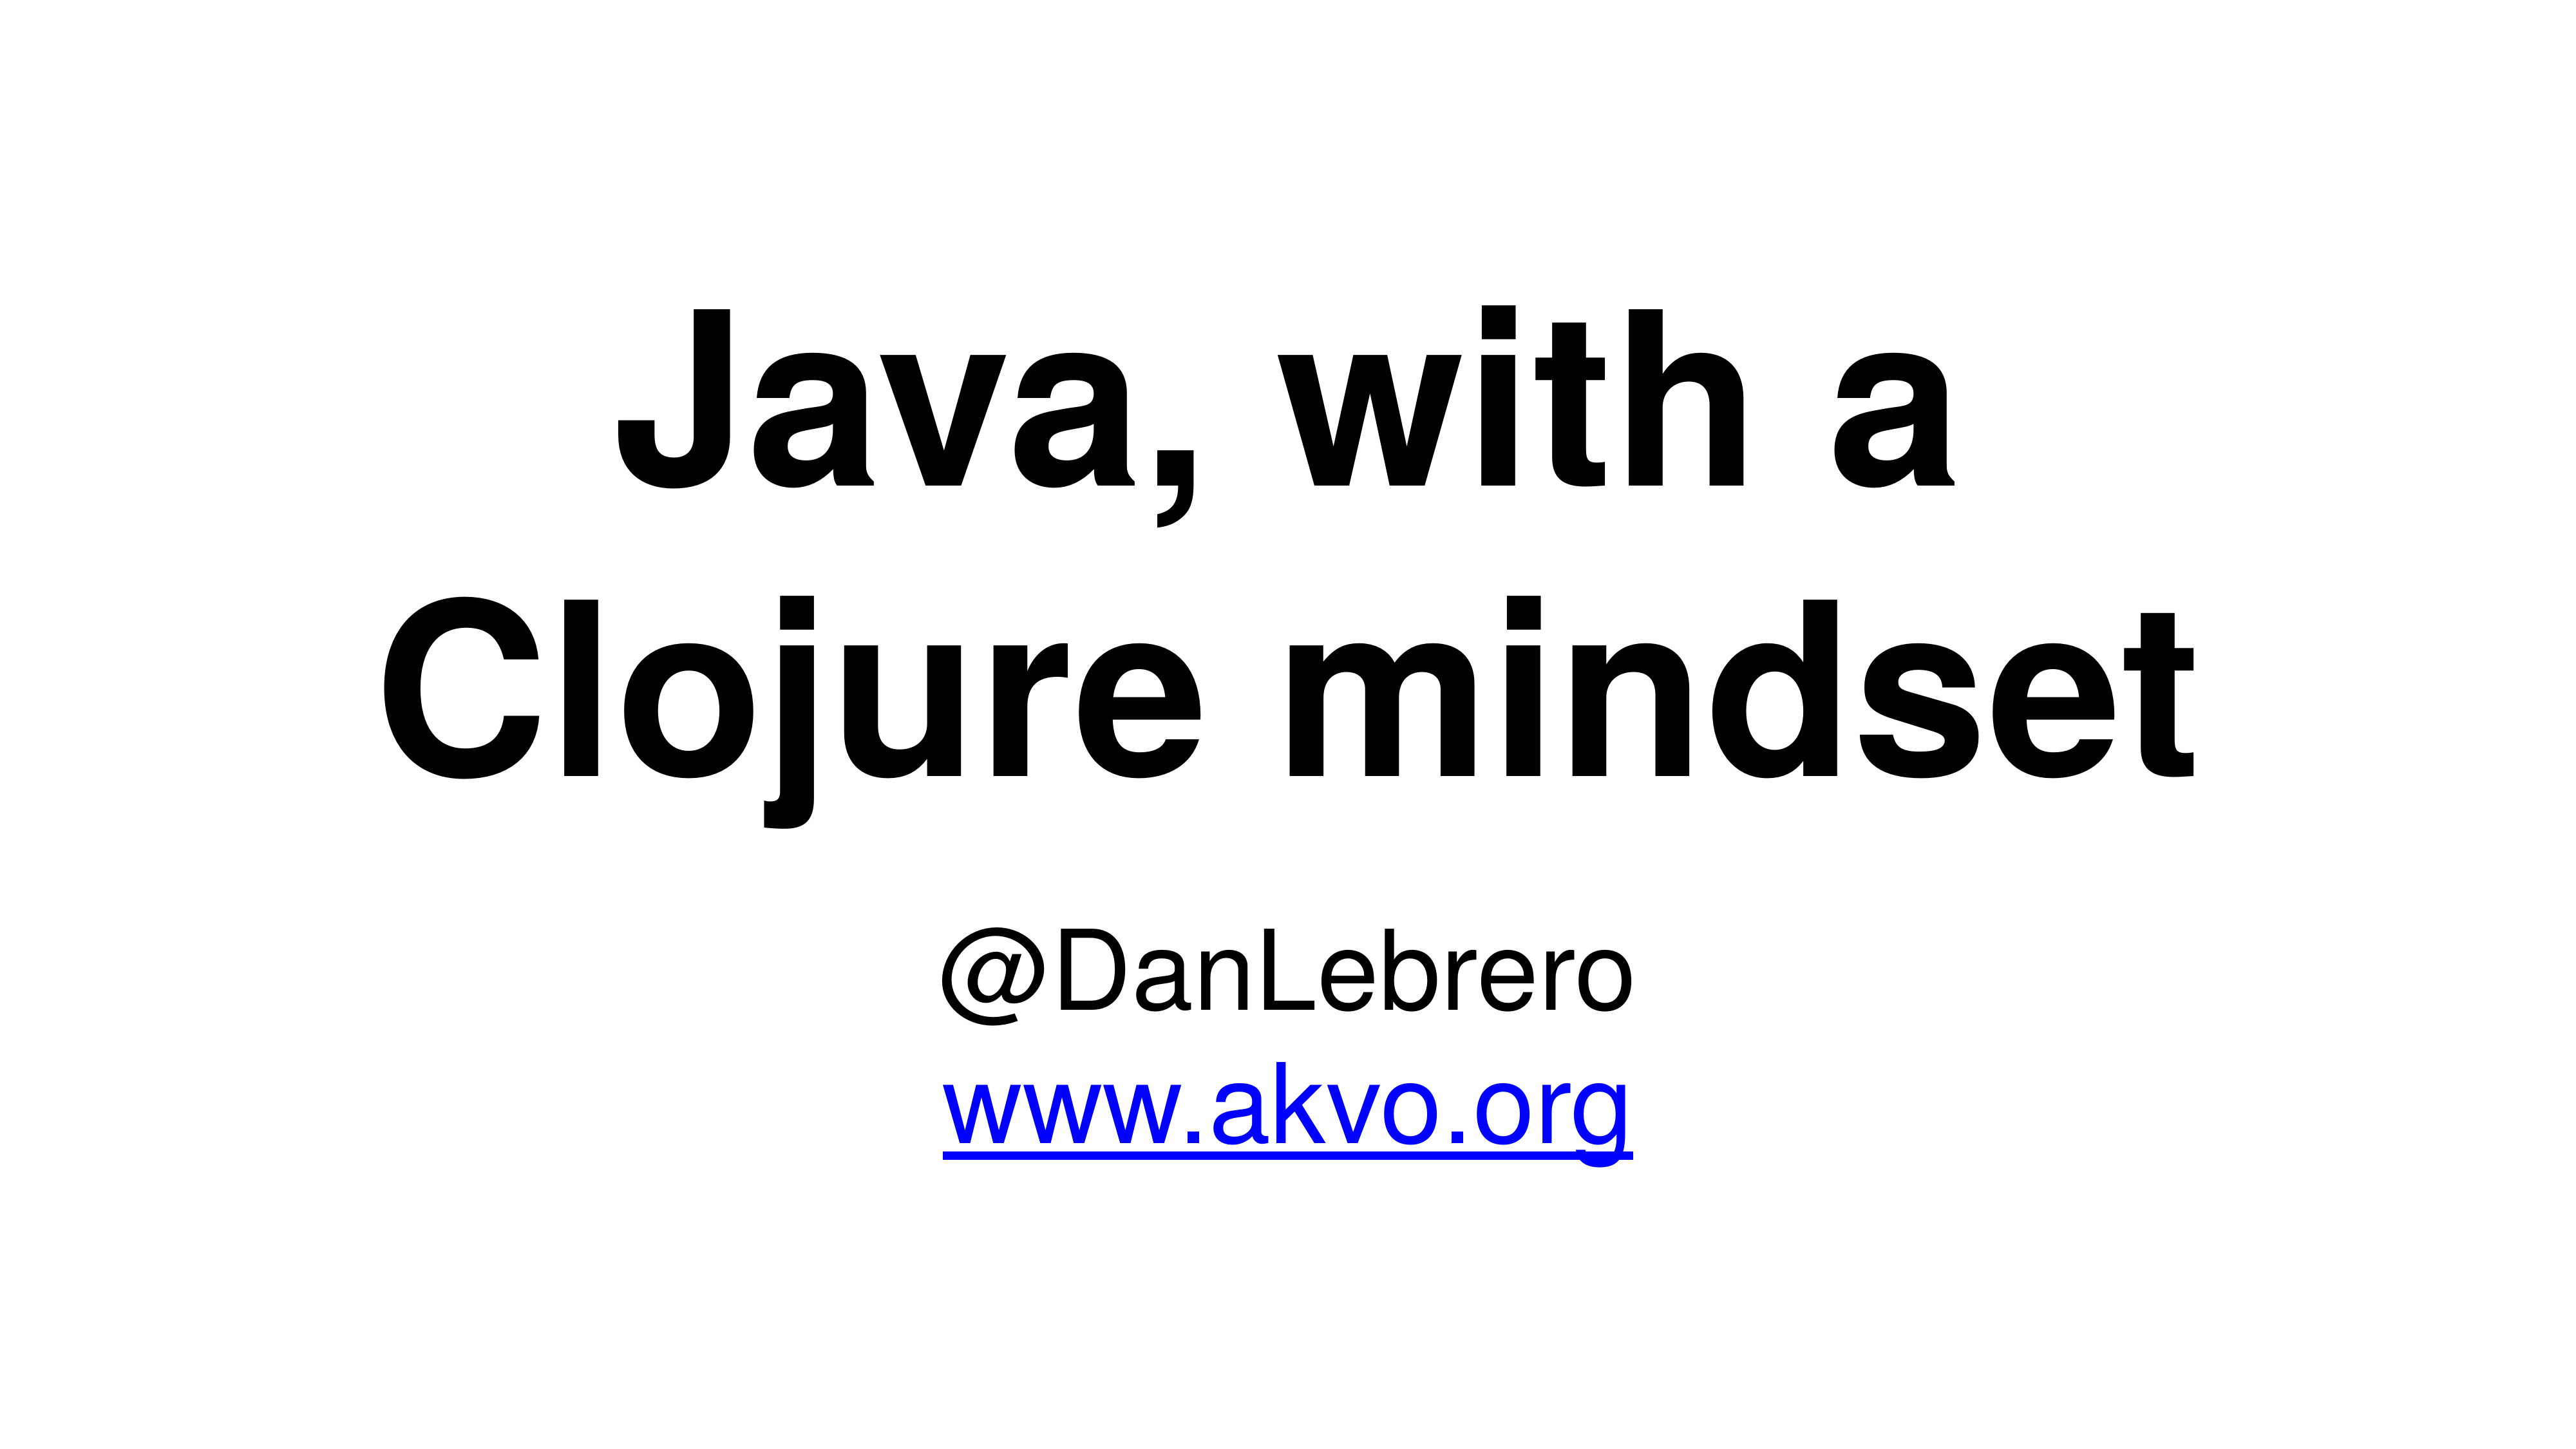

# Java, with a Clojure mindset
@DanLebrero
www.akvo.org